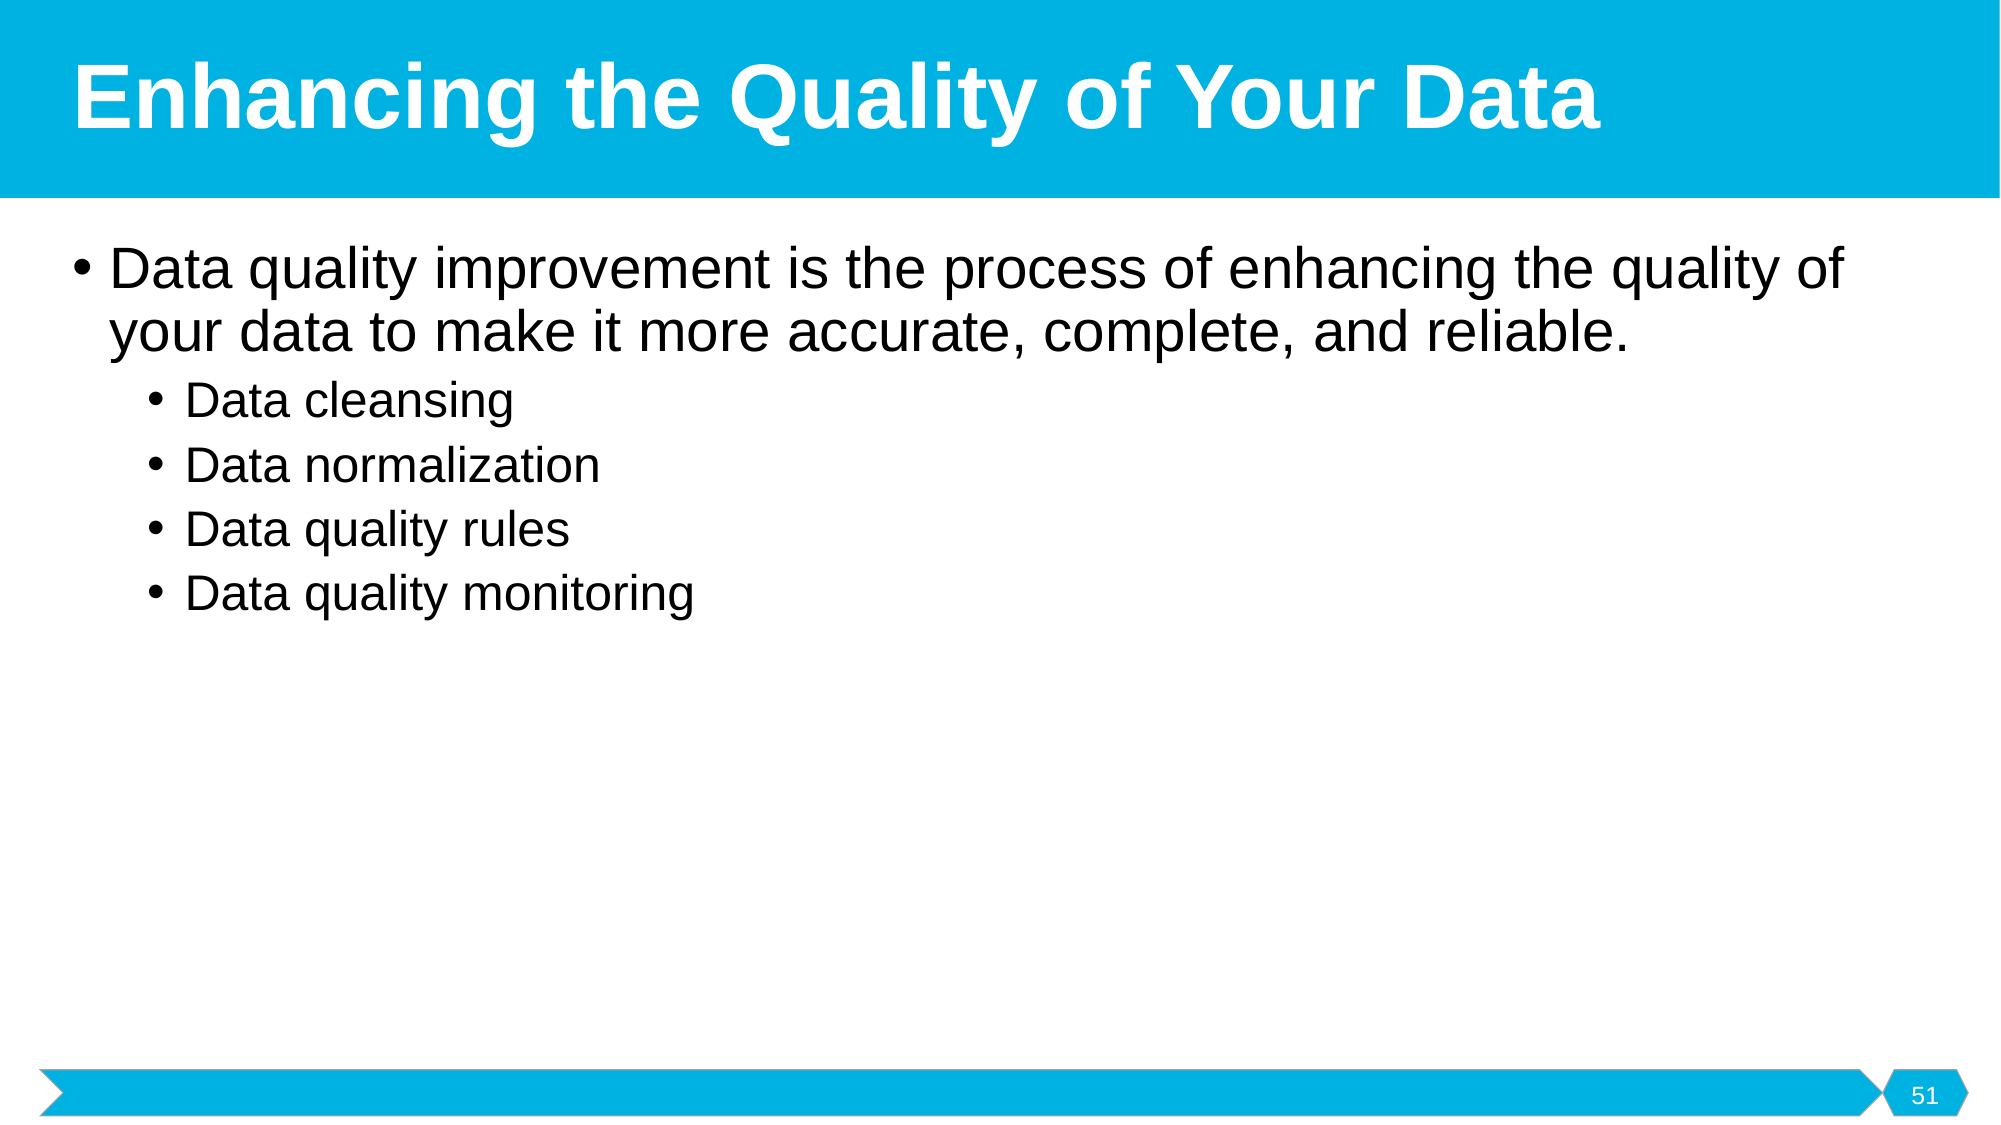

# Enhancing the Quality of Your Data
Data quality improvement is the process of enhancing the quality of your data to make it more accurate, complete, and reliable.
Data cleansing
Data normalization
Data quality rules
Data quality monitoring
51